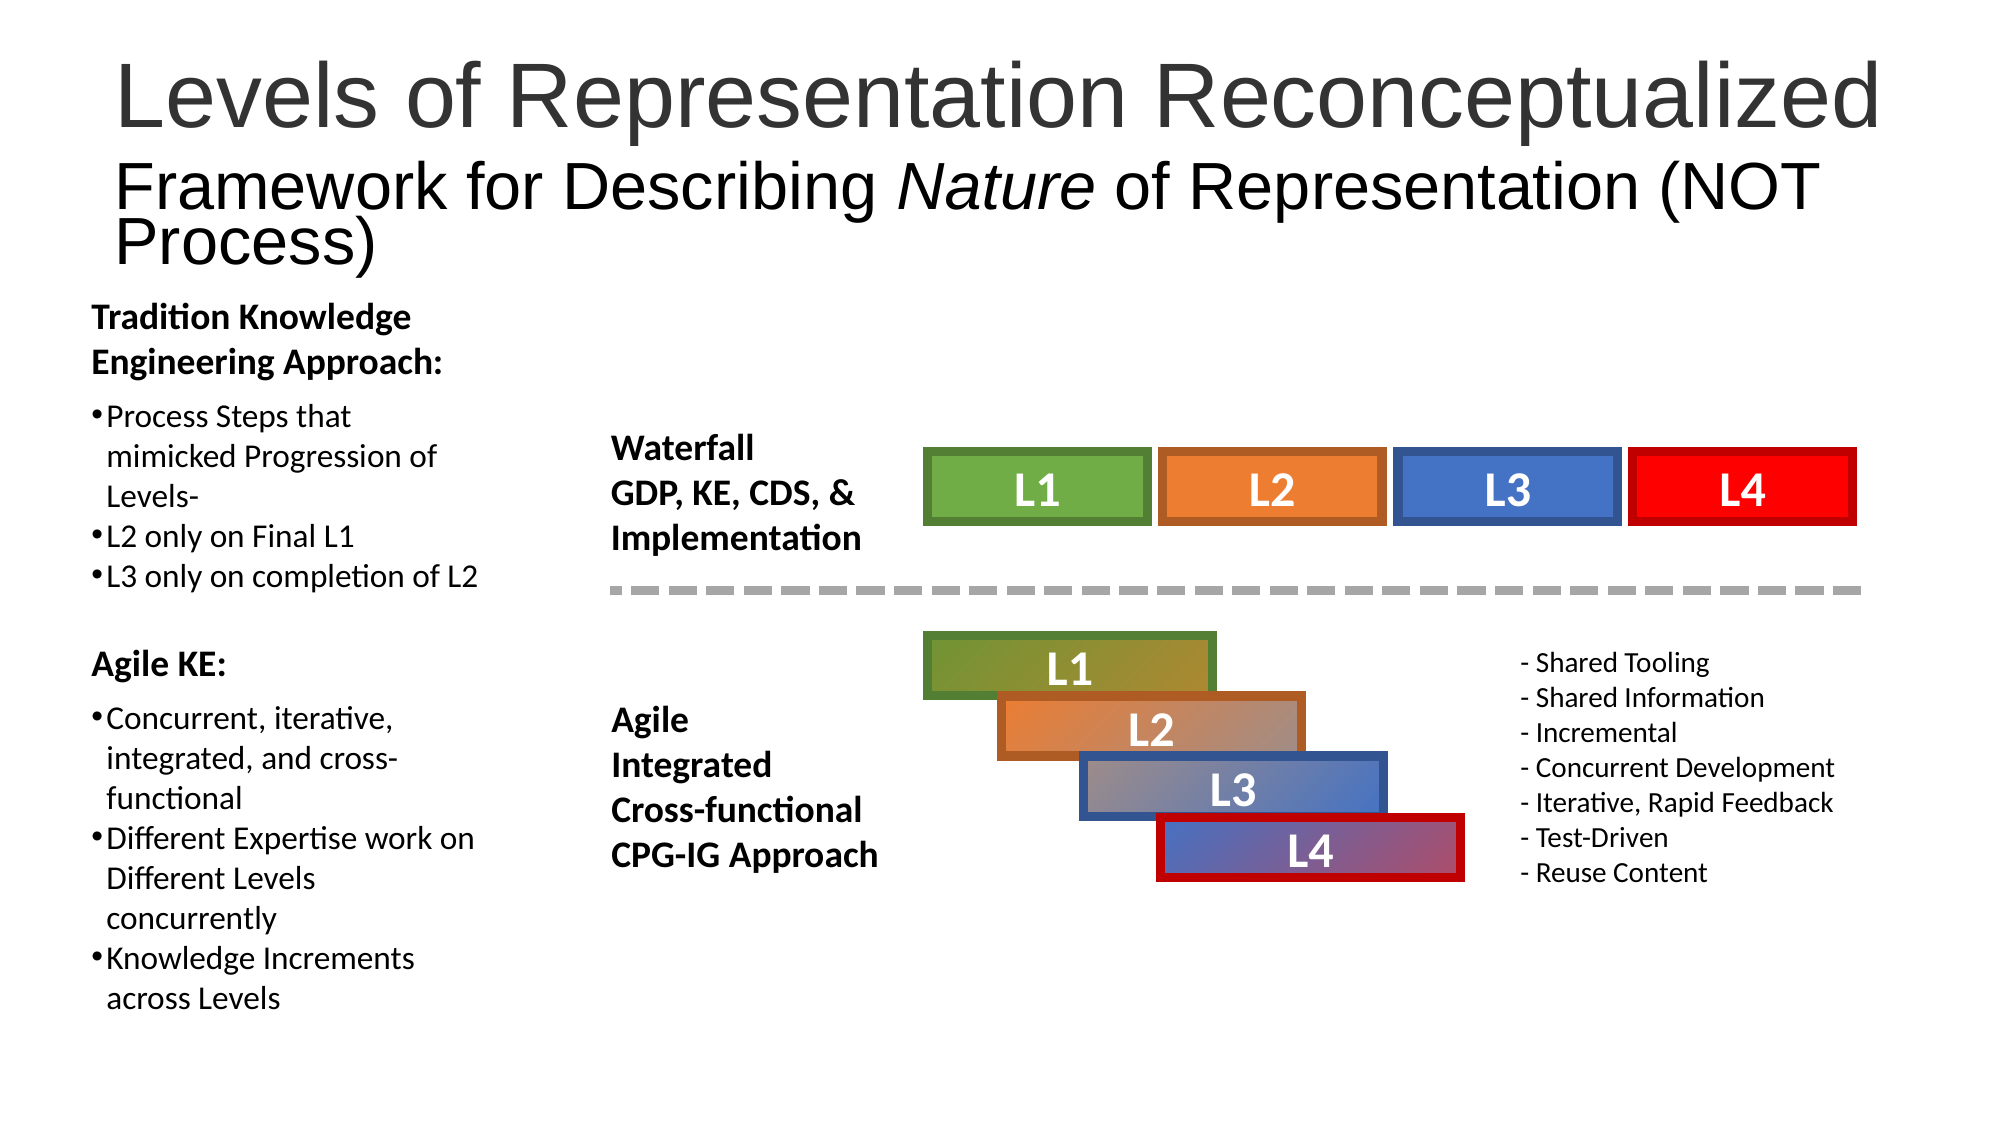

Levels of Representation Reconceptualized
Framework for Describing Nature of Representation (NOT Process)
Tradition Knowledge Engineering Approach:
Process Steps that mimicked Progression of Levels-
L2 only on Final L1
L3 only on completion of L2

Agile KE:
Concurrent, iterative, integrated, and cross-functional
Different Expertise work on Different Levels concurrently
Knowledge Increments across Levels
Waterfall
GDP, KE, CDS, &
Implementation
L1
L2
L3
L4
- Shared Tooling
- Shared Information
- Incremental
- Concurrent Development
- Iterative, Rapid Feedback
- Test-Driven
- Reuse Content
L1
L2
L3
L4
Agile
Integrated
Cross-functional
CPG-IG Approach